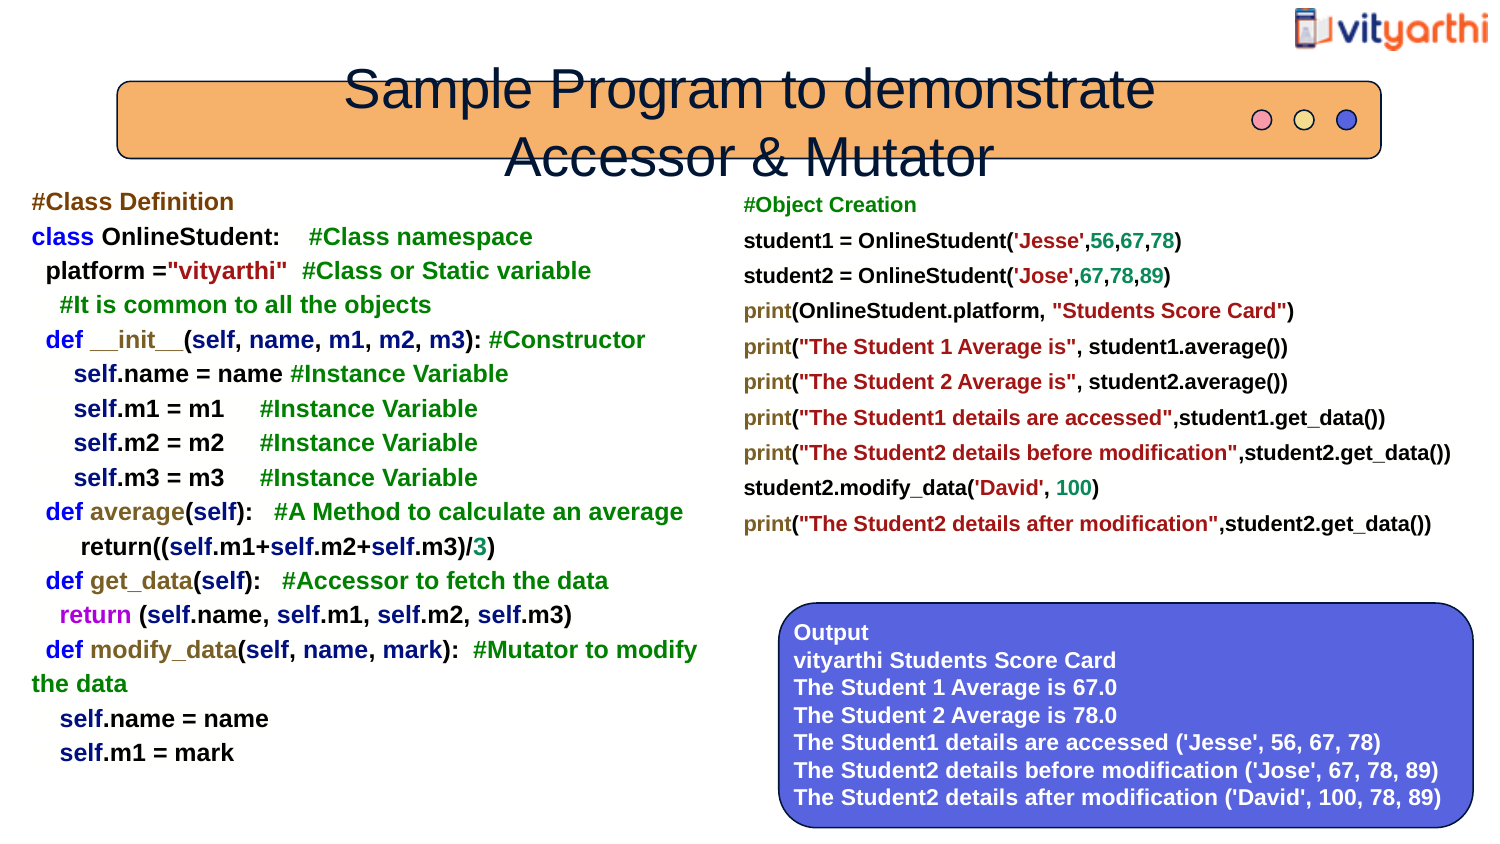

Sample Program to demonstrate Accessor & Mutator

#Class Definition
class OnlineStudent:    #Class namespace
  platform ="vityarthi"  #Class or Static variable
    #It is common to all the objects
  def __init__(self, name, m1, m2, m3): #Constructor
      self.name = name #Instance Variable
      self.m1 = m1     #Instance Variable
      self.m2 = m2     #Instance Variable
      self.m3 = m3     #Instance Variable
  def average(self):   #A Method to calculate an average
       return((self.m1+self.m2+self.m3)/3)
  def get_data(self):   #Accessor to fetch the data
    return (self.name, self.m1, self.m2, self.m3)
  def modify_data(self, name, mark):  #Mutator to modify the data
    self.name = name
    self.m1 = mark
#Object Creation
student1 = OnlineStudent('Jesse',56,67,78)
student2 = OnlineStudent('Jose',67,78,89)
print(OnlineStudent.platform, "Students Score Card")
print("The Student 1 Average is", student1.average())
print("The Student 2 Average is", student2.average())
print("The Student1 details are accessed",student1.get_data())
print("The Student2 details before modification",student2.get_data())
student2.modify_data('David', 100)
print("The Student2 details after modification",student2.get_data())
Output
vityarthi Students Score Card
The Student 1 Average is 67.0
The Student 2 Average is 78.0
The Student1 details are accessed ('Jesse', 56, 67, 78)
The Student2 details before modification ('Jose', 67, 78, 89)
The Student2 details after modification ('David', 100, 78, 89)